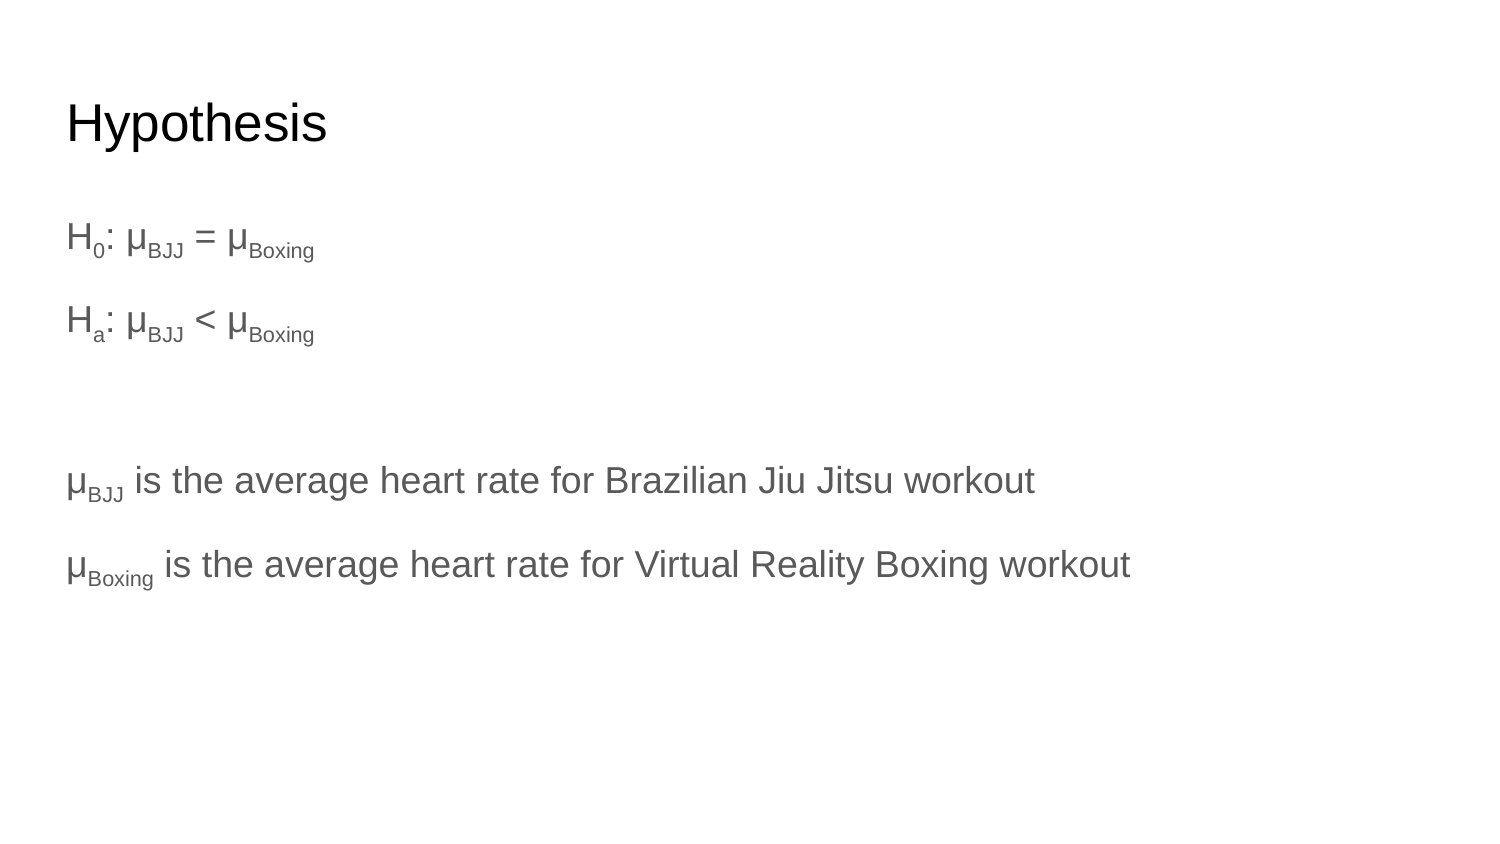

# Hypothesis
H0: μBJJ = μBoxing
Ha: μBJJ < μBoxing

μBJJ is the average heart rate for Brazilian Jiu Jitsu workout
μBoxing is the average heart rate for Virtual Reality Boxing workout